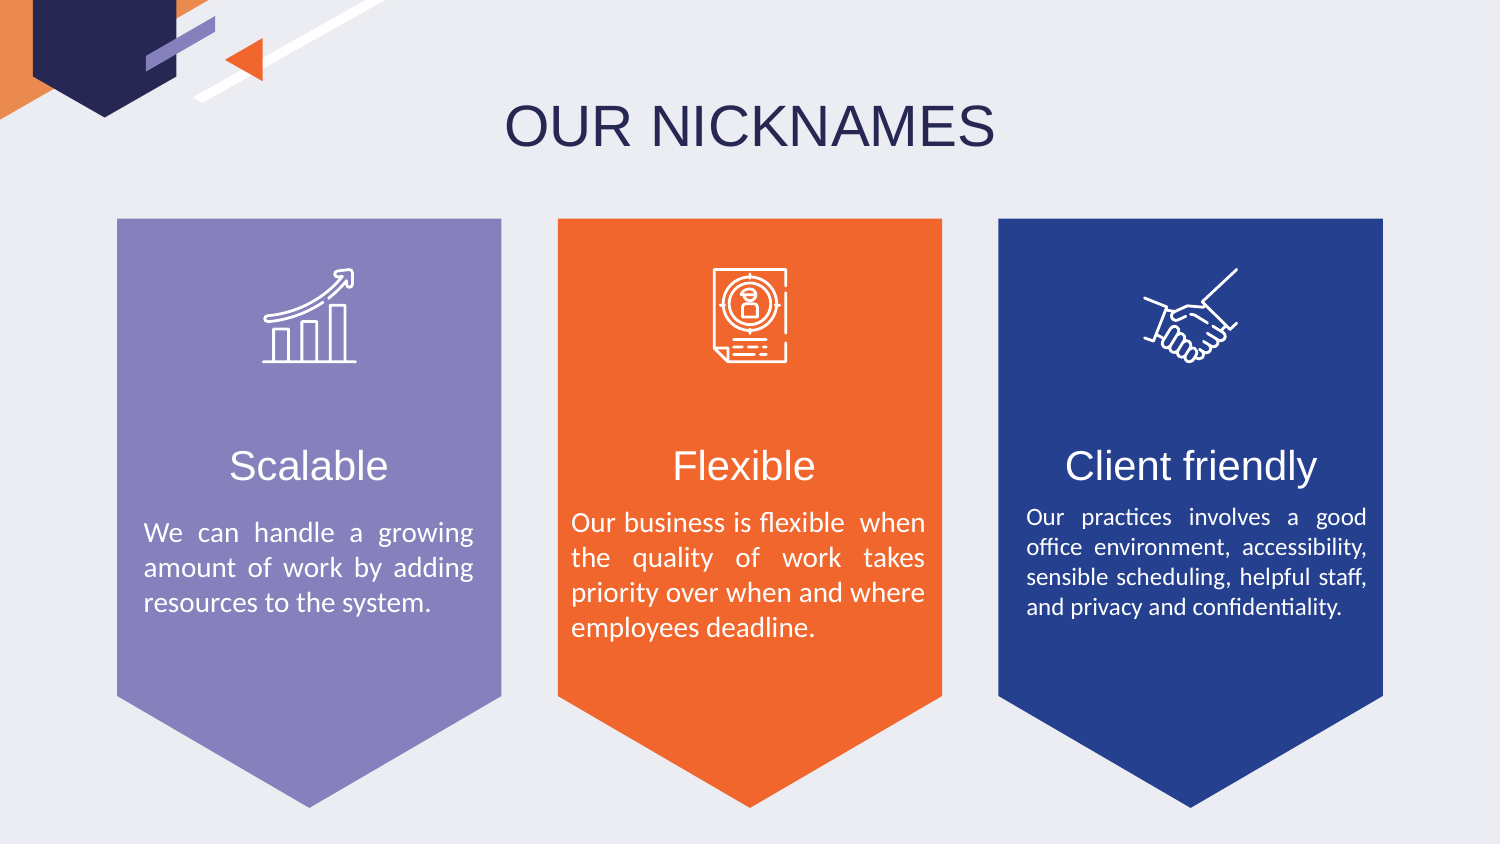

OUR NICKNAMES

# Scalable
Flexible
Client friendly
Our practices involves a good office environment, accessibility, sensible scheduling, helpful staff, and privacy and confidentiality.
Our business is flexible  when the quality of work takes priority over when and where employees deadline.
We can handle a growing amount of work by adding resources to the system.